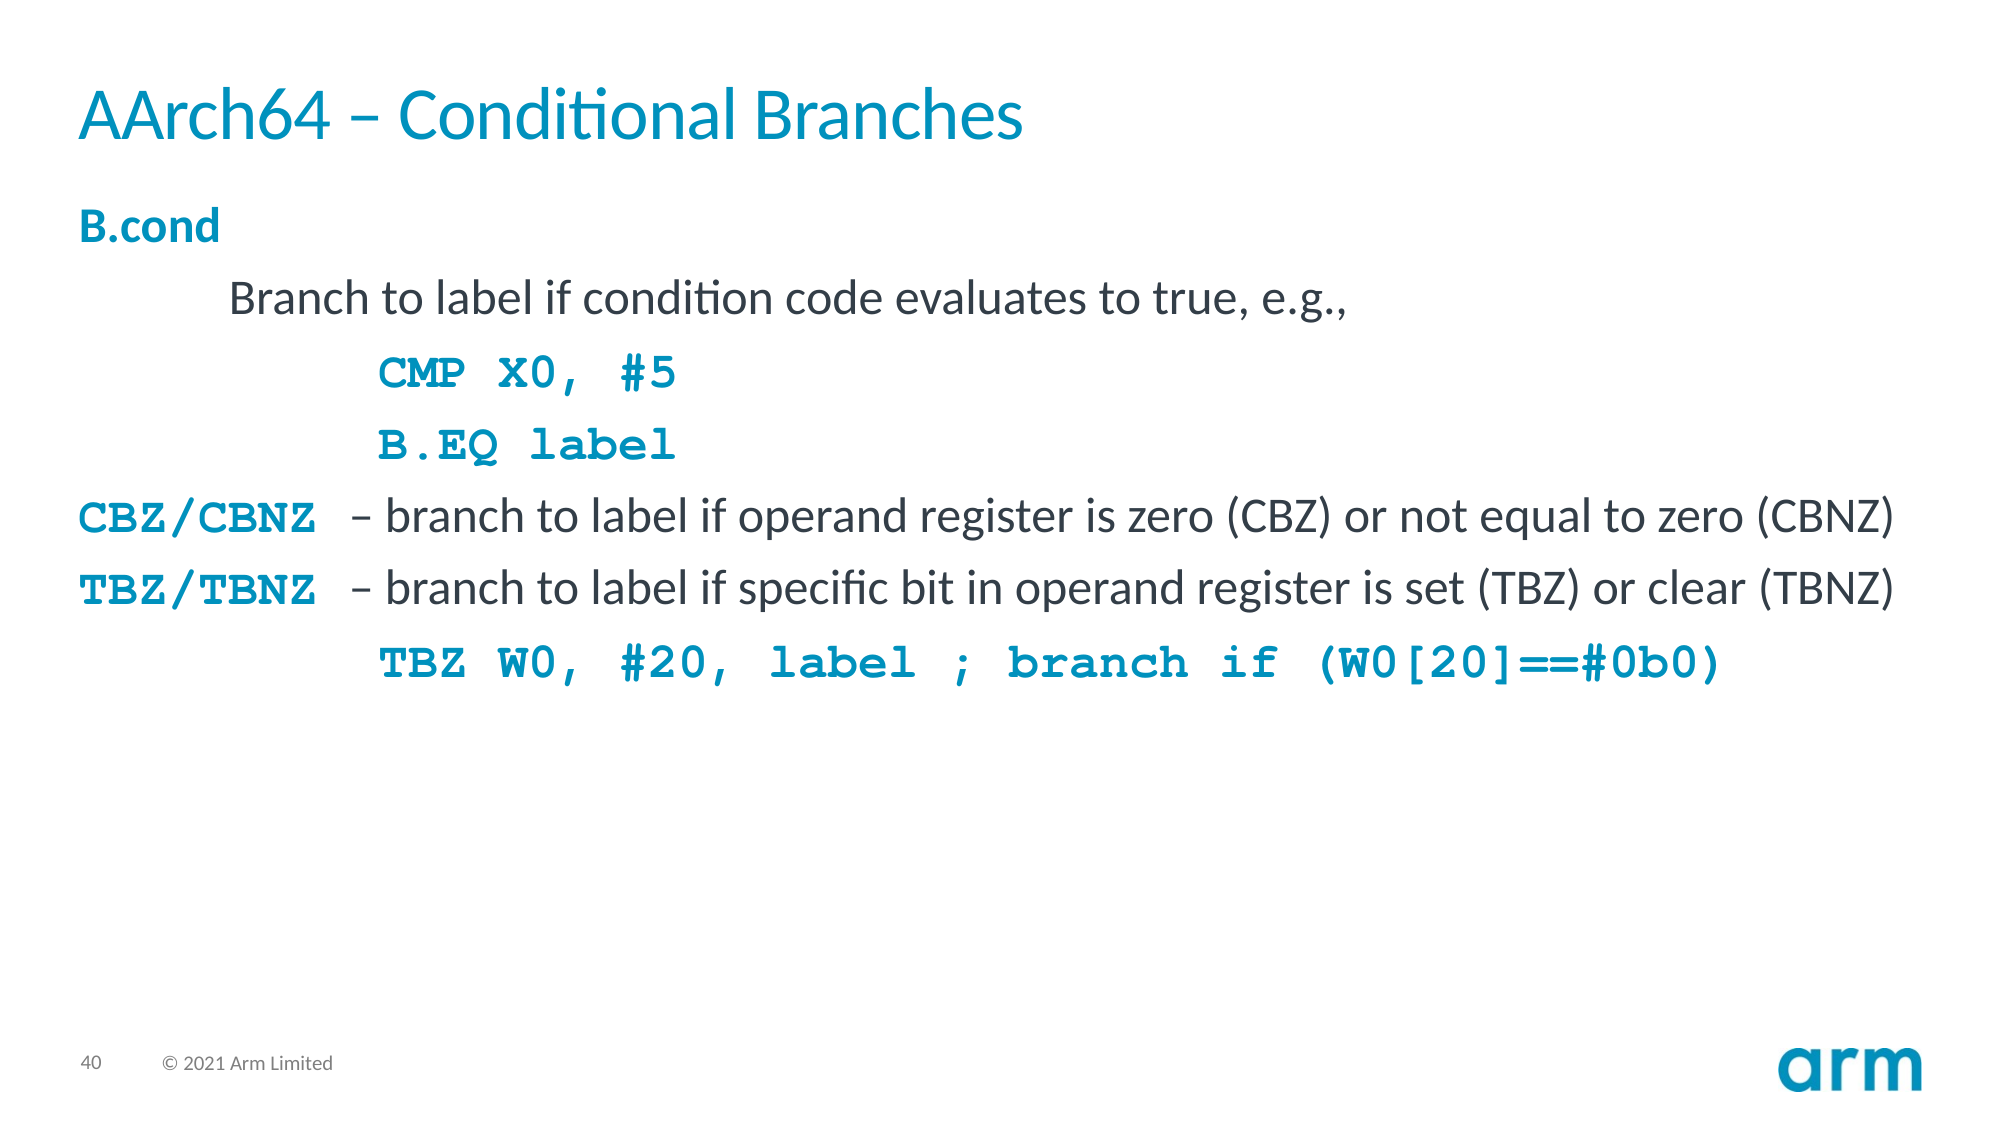

# AArch64 – Conditional Branches
B.cond
	Branch to label if condition code evaluates to true, e.g.,
		CMP X0, #5
		B.EQ label
CBZ/CBNZ – branch to label if operand register is zero (CBZ) or not equal to zero (CBNZ)
TBZ/TBNZ – branch to label if specific bit in operand register is set (TBZ) or clear (TBNZ)
		TBZ W0, #20, label ; branch if (W0[20]==#0b0)